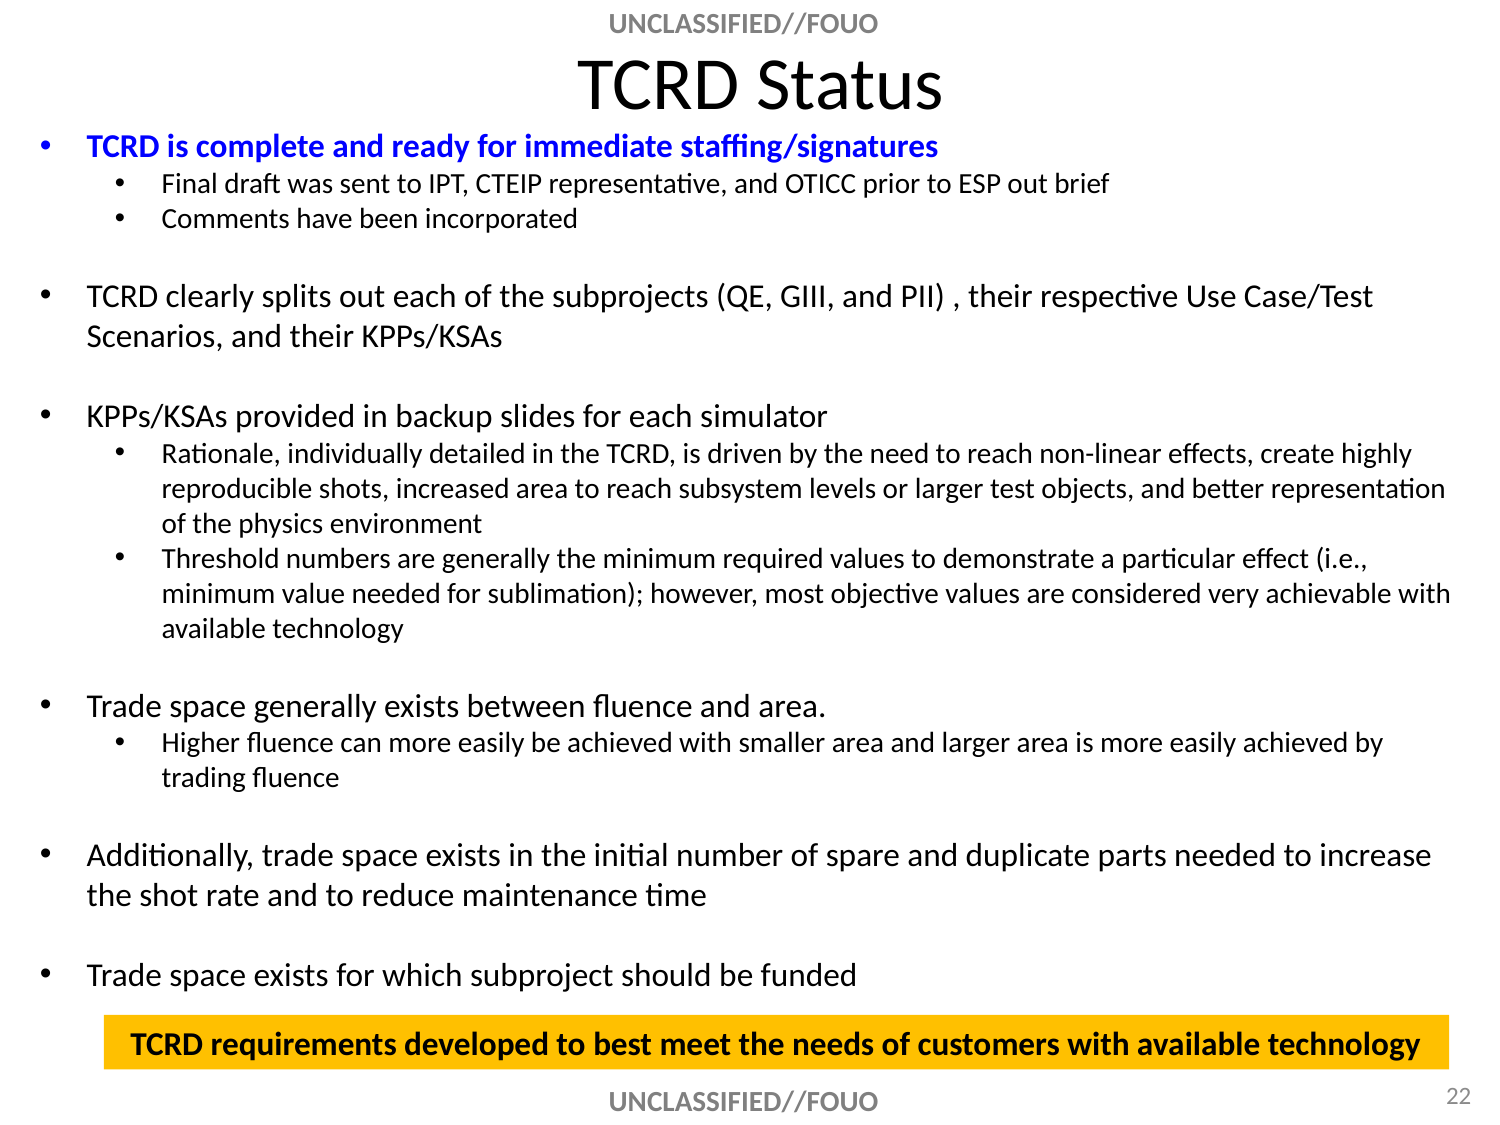

# TCRD Status
TCRD is complete and ready for immediate staffing/signatures
Final draft was sent to IPT, CTEIP representative, and OTICC prior to ESP out brief
Comments have been incorporated

TCRD clearly splits out each of the subprojects (QE, GIII, and PII) , their respective Use Case/Test Scenarios, and their KPPs/KSAs

KPPs/KSAs provided in backup slides for each simulator
Rationale, individually detailed in the TCRD, is driven by the need to reach non-linear effects, create highly reproducible shots, increased area to reach subsystem levels or larger test objects, and better representation of the physics environment
Threshold numbers are generally the minimum required values to demonstrate a particular effect (i.e., minimum value needed for sublimation); however, most objective values are considered very achievable with available technology

Trade space generally exists between fluence and area.
Higher fluence can more easily be achieved with smaller area and larger area is more easily achieved by trading fluence

Additionally, trade space exists in the initial number of spare and duplicate parts needed to increase the shot rate and to reduce maintenance time

Trade space exists for which subproject should be funded
TCRD requirements developed to best meet the needs of customers with available technology
22